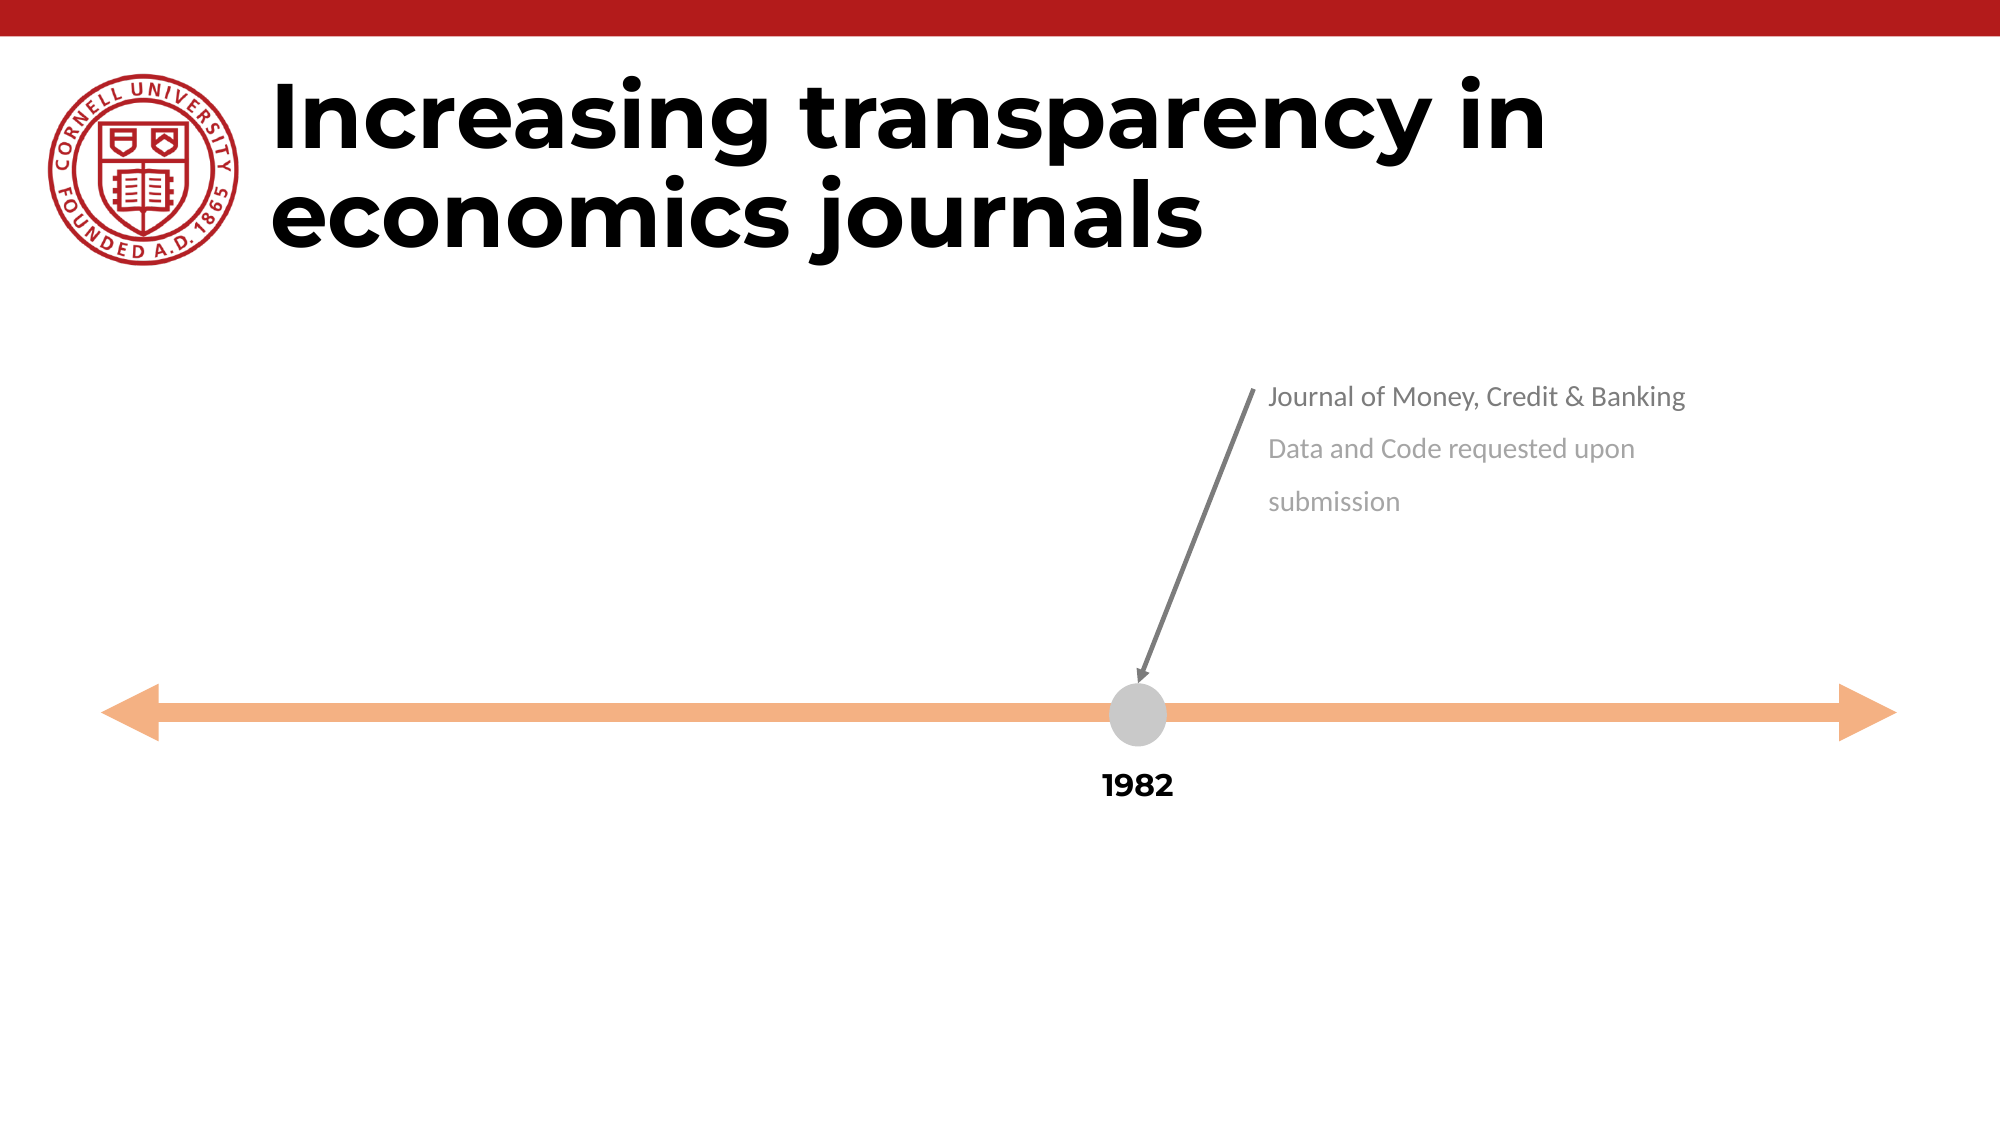

# Increasing transparency in economics journals
Journal of Money, Credit & Banking
Data and Code requested upon submission

1982